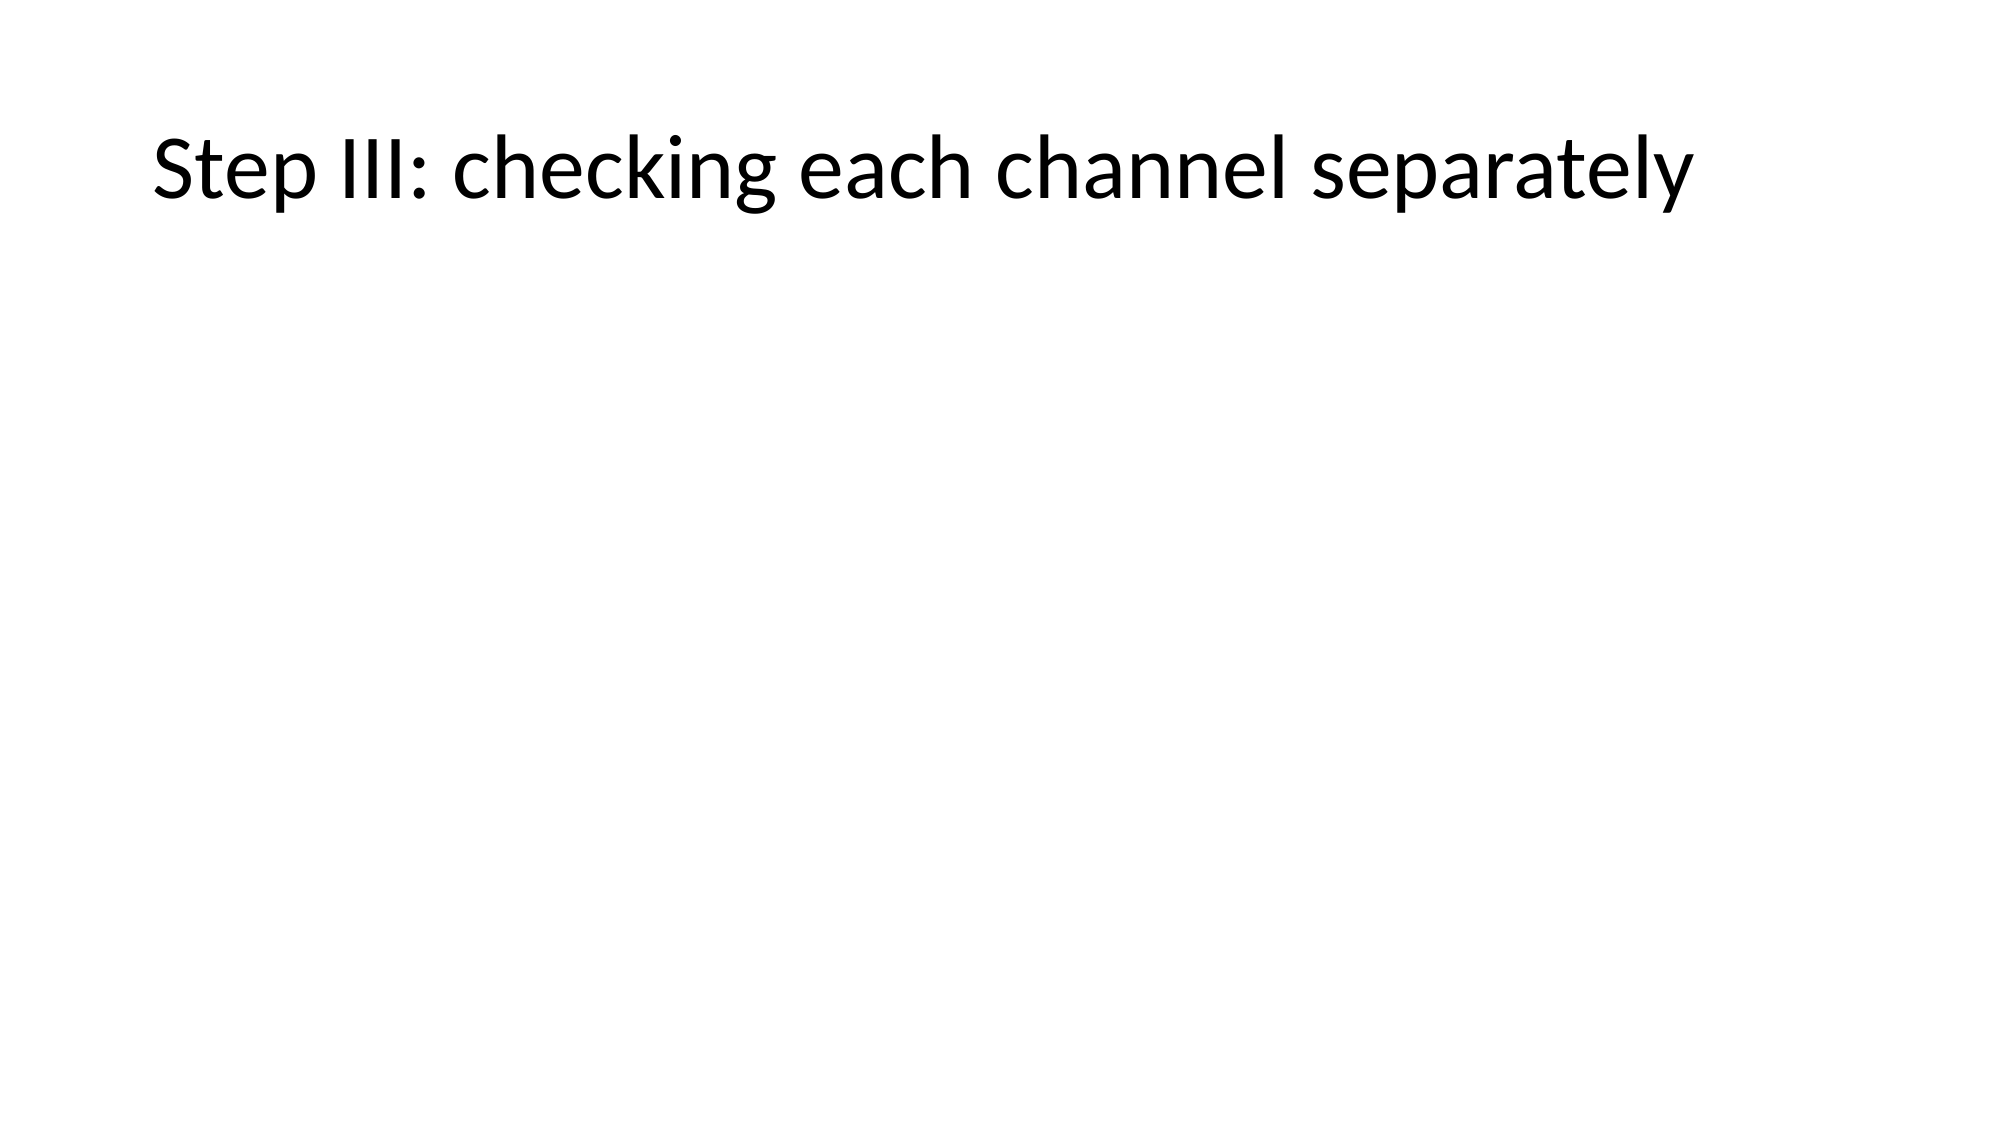

# Step III: checking each channel separately